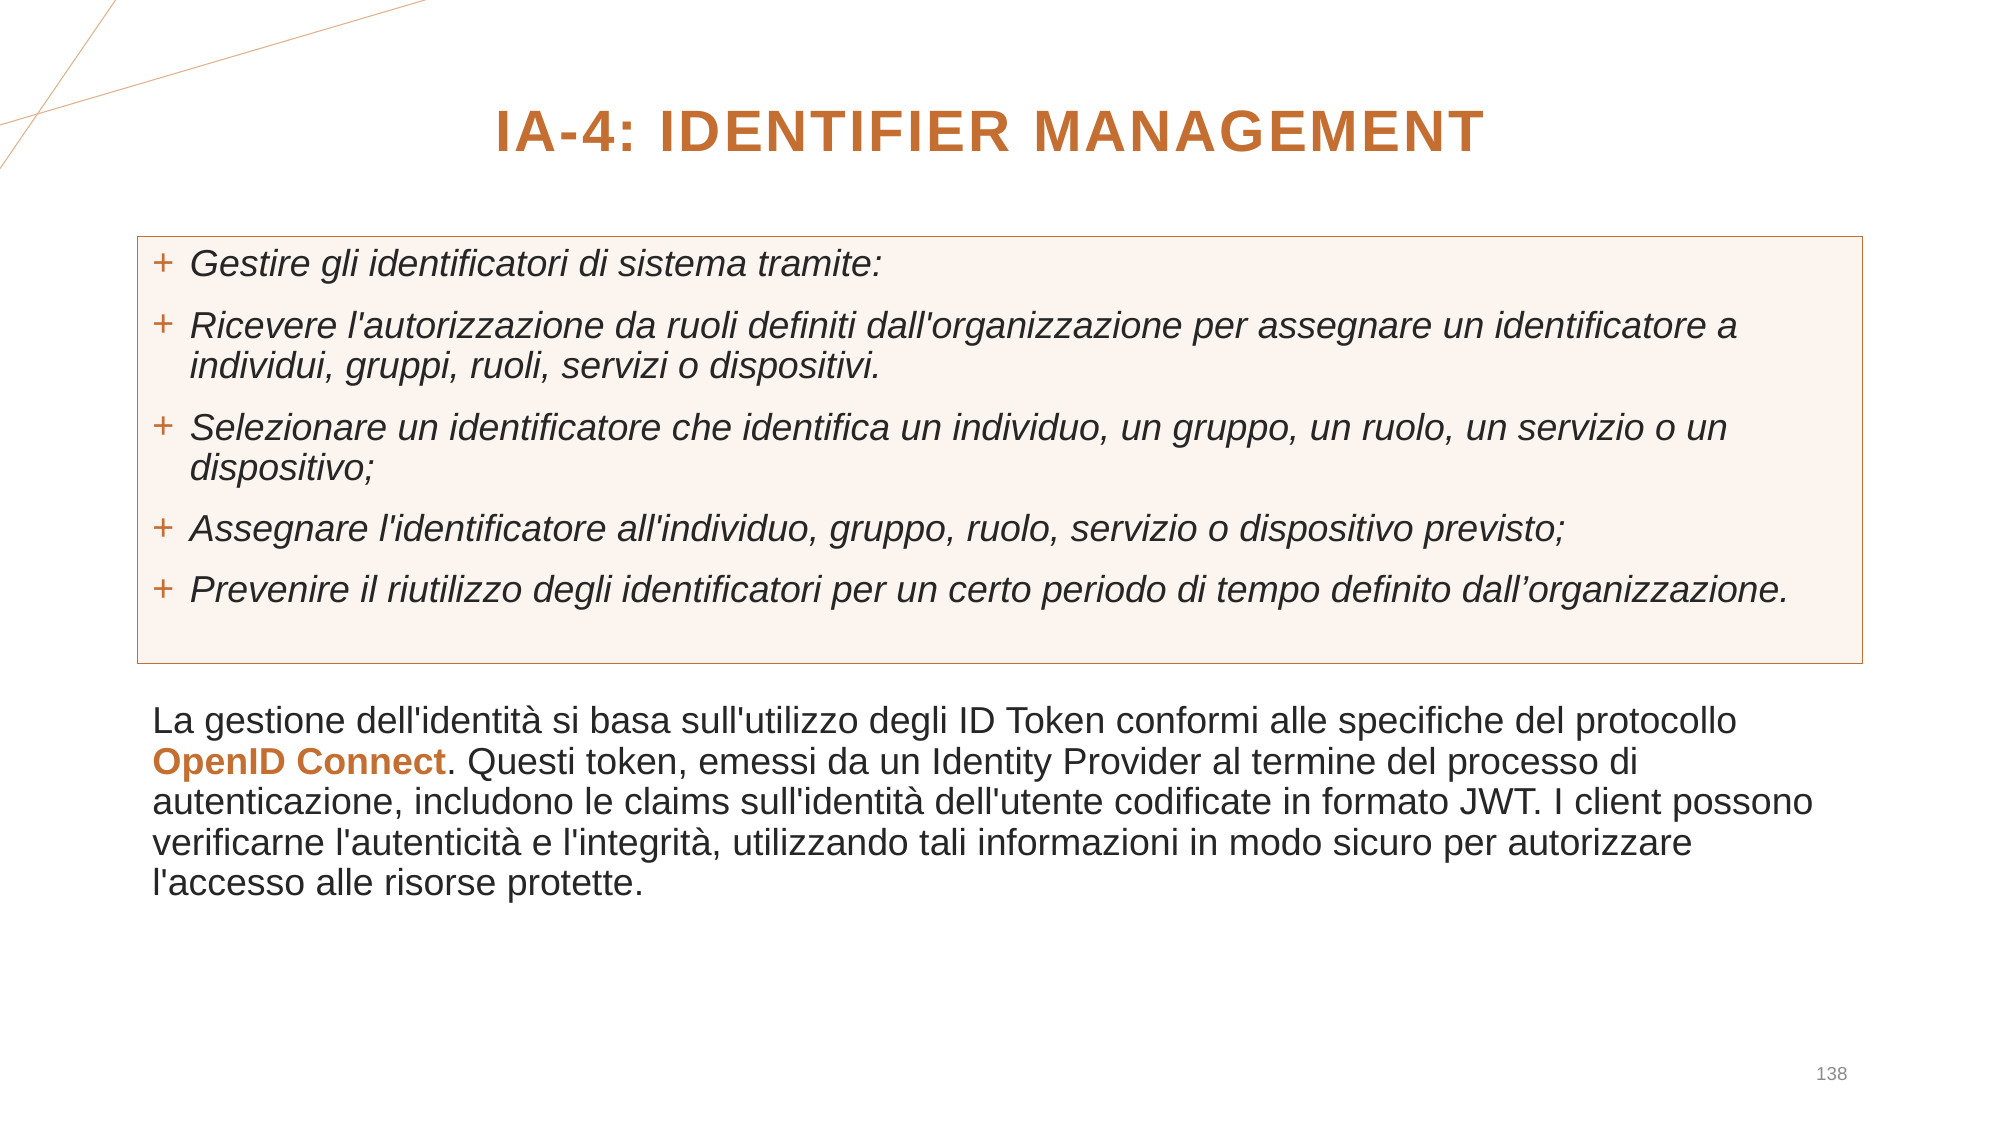

# IA-4: Identifier Management
Gestire gli identificatori di sistema tramite:
Ricevere l'autorizzazione da ruoli definiti dall'organizzazione per assegnare un identificatore a individui, gruppi, ruoli, servizi o dispositivi.
Selezionare un identificatore che identifica un individuo, un gruppo, un ruolo, un servizio o un dispositivo;
Assegnare l'identificatore all'individuo, gruppo, ruolo, servizio o dispositivo previsto;
Prevenire il riutilizzo degli identificatori per un certo periodo di tempo definito dall’organizzazione.
La gestione dell'identità si basa sull'utilizzo degli ID Token conformi alle specifiche del protocollo OpenID Connect. Questi token, emessi da un Identity Provider al termine del processo di autenticazione, includono le claims sull'identità dell'utente codificate in formato JWT. I client possono verificarne l'autenticità e l'integrità, utilizzando tali informazioni in modo sicuro per autorizzare l'accesso alle risorse protette.
138